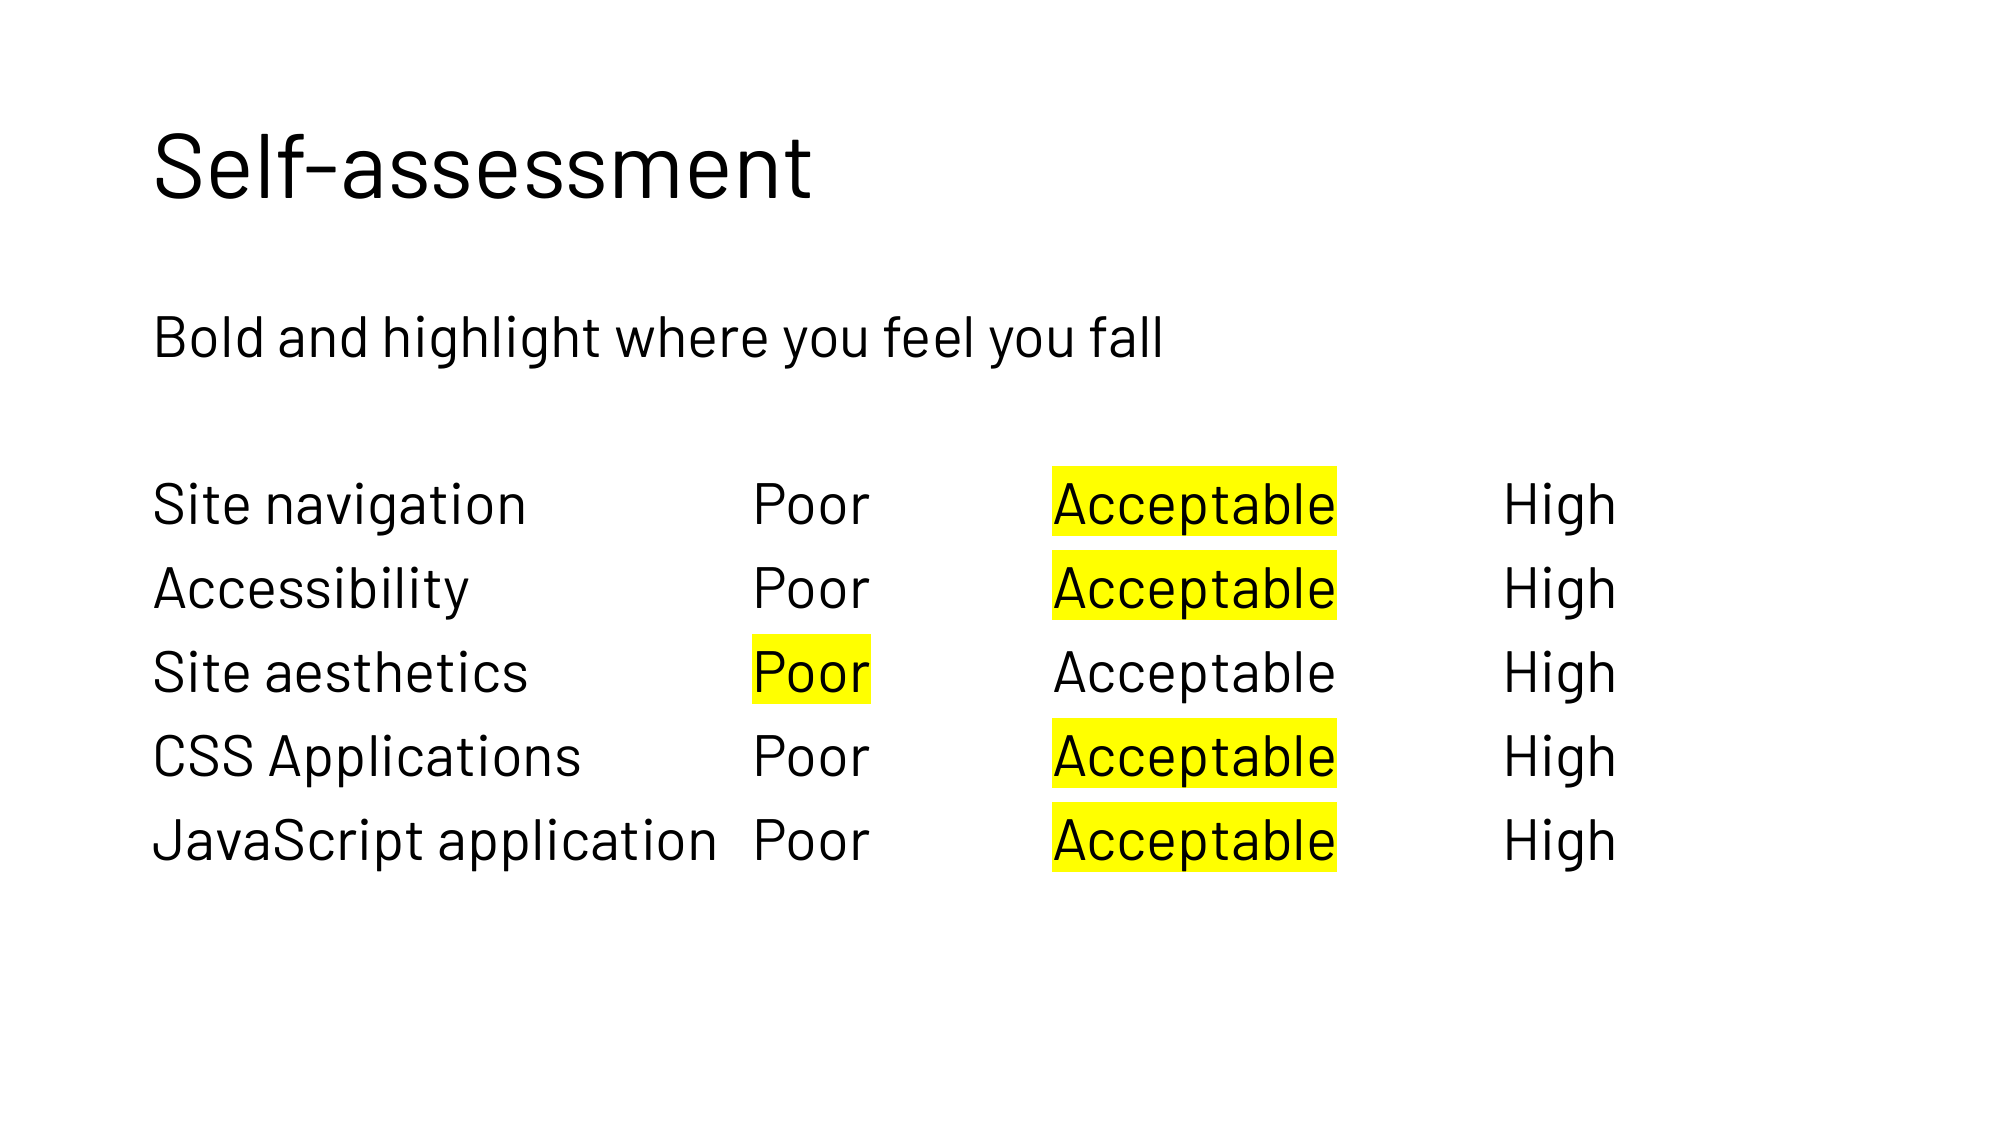

# Self-assessment
Bold and highlight where you feel you fall

Site navigation		Poor		Acceptable		High
Accessibility		Poor		Acceptable		High
Site aesthetics		Poor		Acceptable		High
CSS Applications		Poor		Acceptable		High
JavaScript application	Poor		Acceptable		High